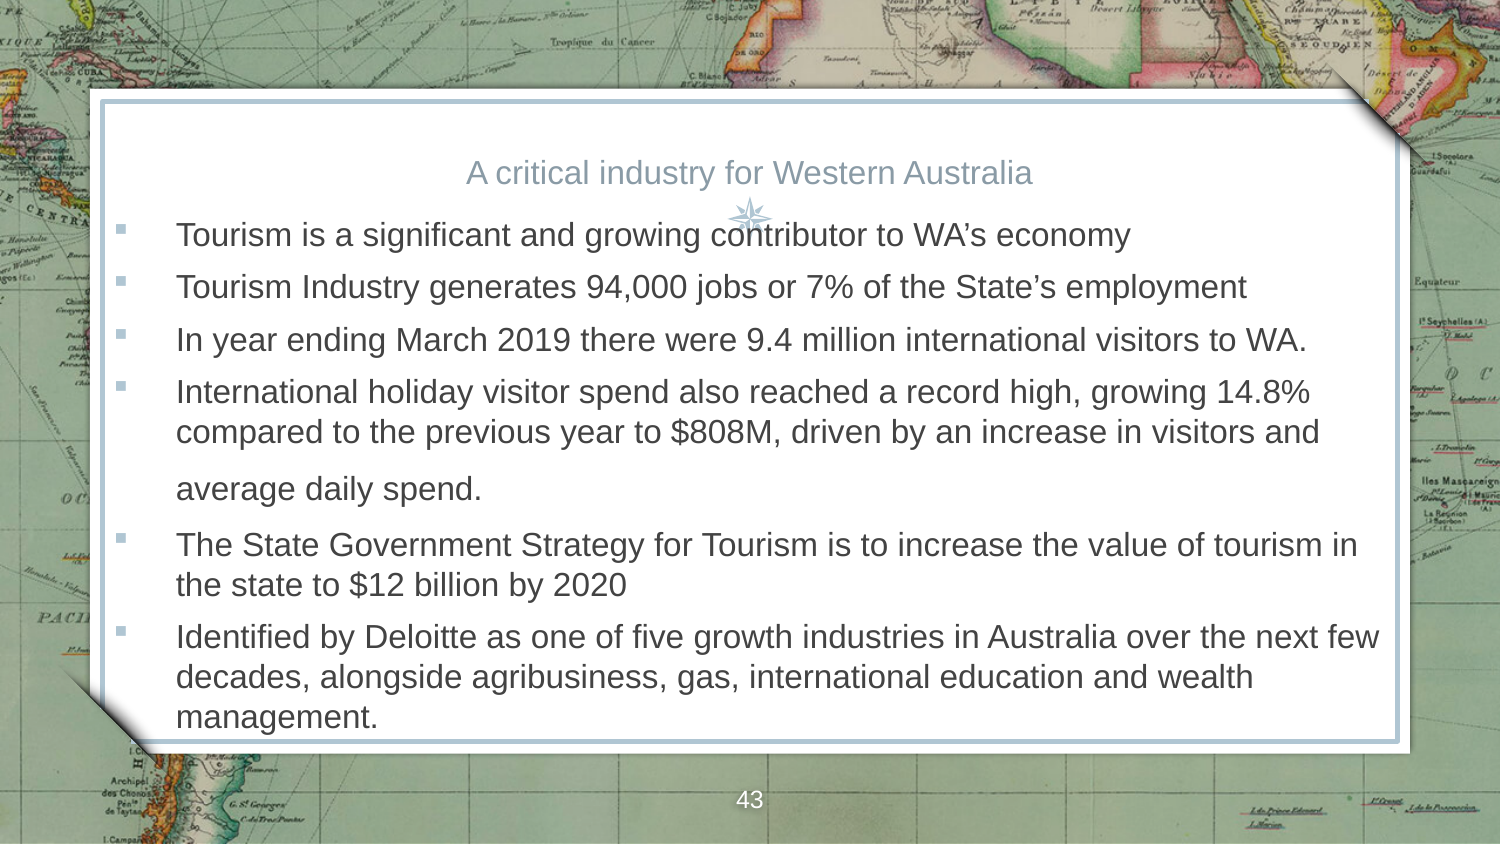

# A critical industry for Western Australia
Tourism is a significant and growing contributor to WA’s economy
Tourism Industry generates 94,000 jobs or 7% of the State’s employment
In year ending March 2019 there were 9.4 million international visitors to WA.
International holiday visitor spend also reached a record high, growing 14.8% compared to the previous year to $808M, driven by an increase in visitors and average daily spend.
The State Government Strategy for Tourism is to increase the value of tourism in the state to $12 billion by 2020
Identified by Deloitte as one of five growth industries in Australia over the next few decades, alongside agribusiness, gas, international education and wealth management.
43